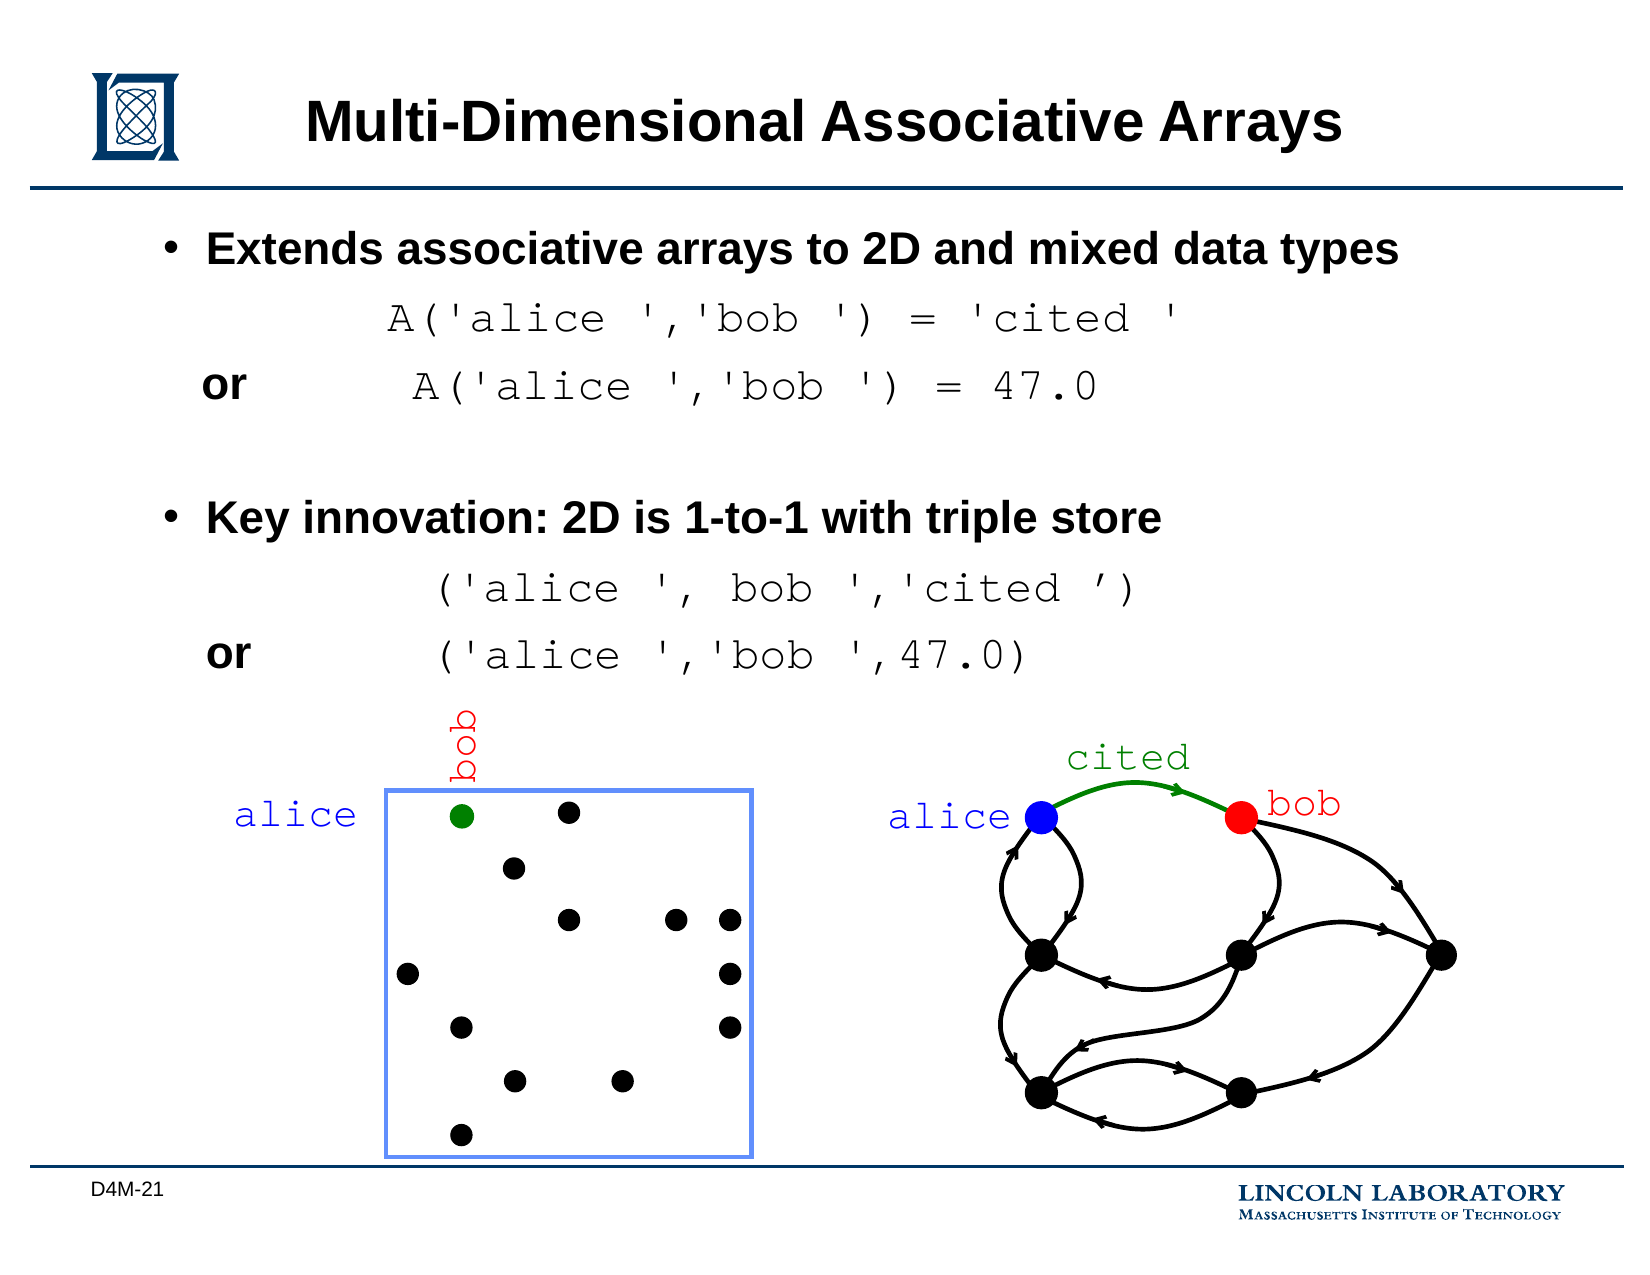

# Multi-Dimensional Associative Arrays
Extends associative arrays to 2D and mixed data types
  A('alice ','bob ') = 'cited '
   or             A('alice ','bob ') = 47.0

Key innovation: 2D is 1-to-1 with triple store
('alice ', bob ','cited ’)
	or              ('alice ','bob ',47.0)
bob
cited

bob
alice
alice